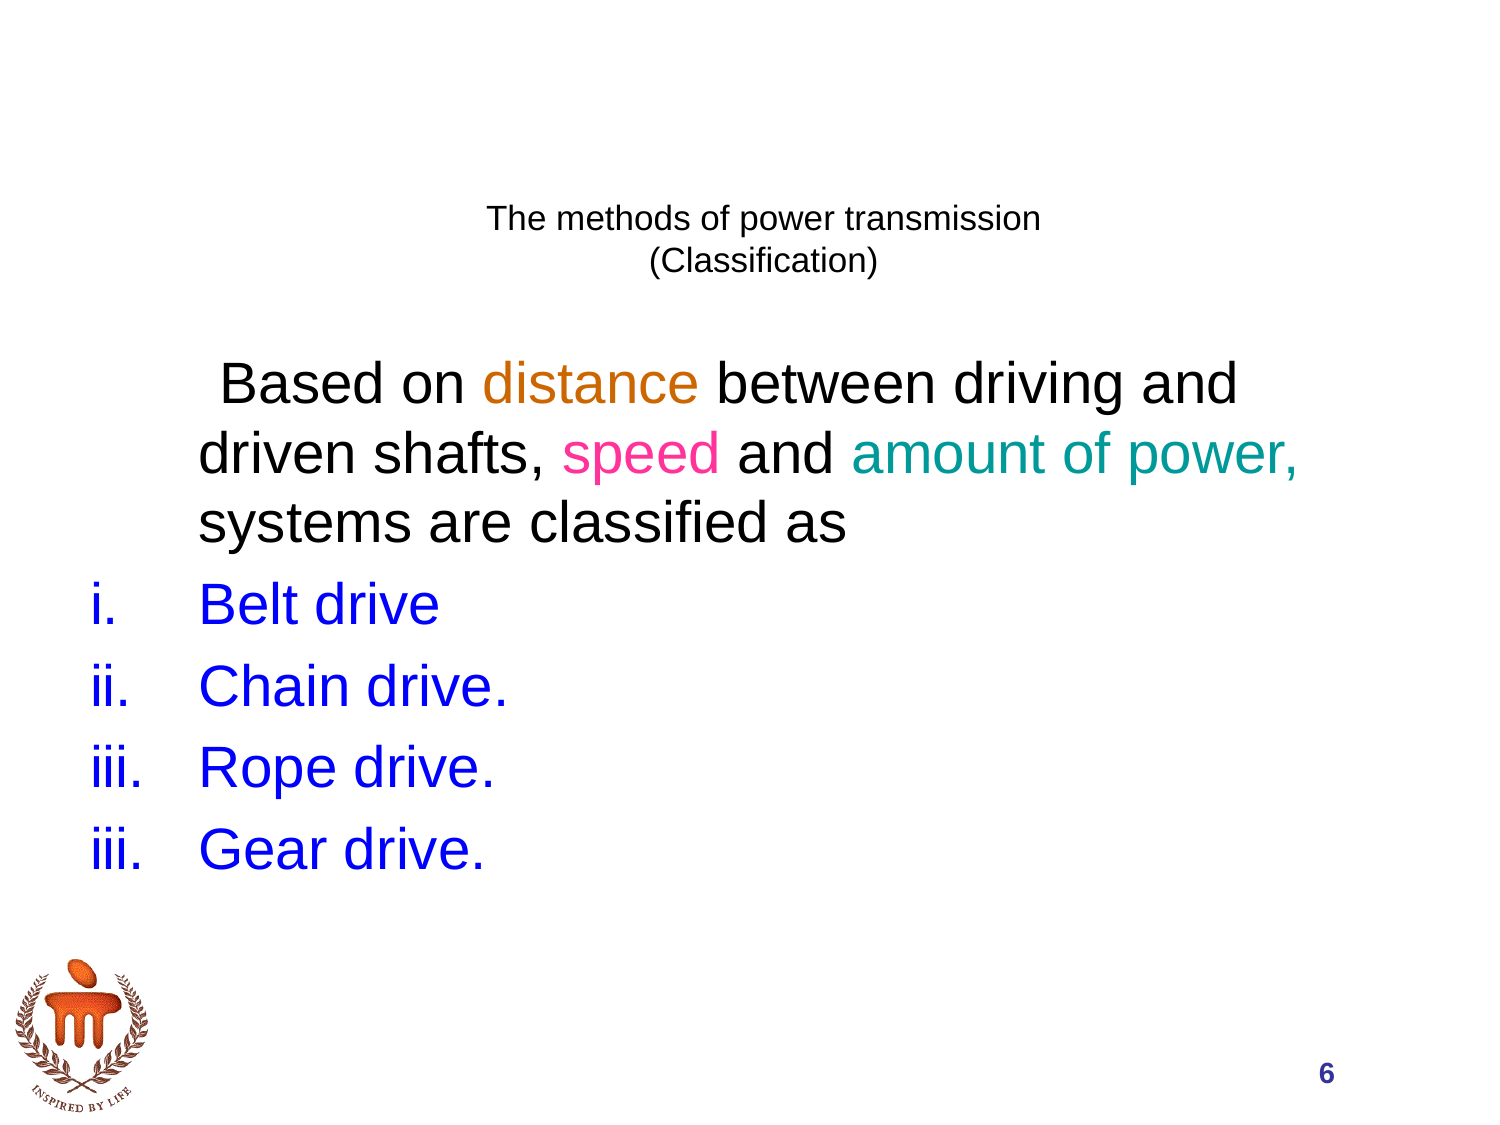

# The methods of power transmission (Classification)
        Based on distance between driving and driven shafts, speed and amount of power, systems are classified as
Belt drive
Chain drive.
Rope drive.
Gear drive.

6